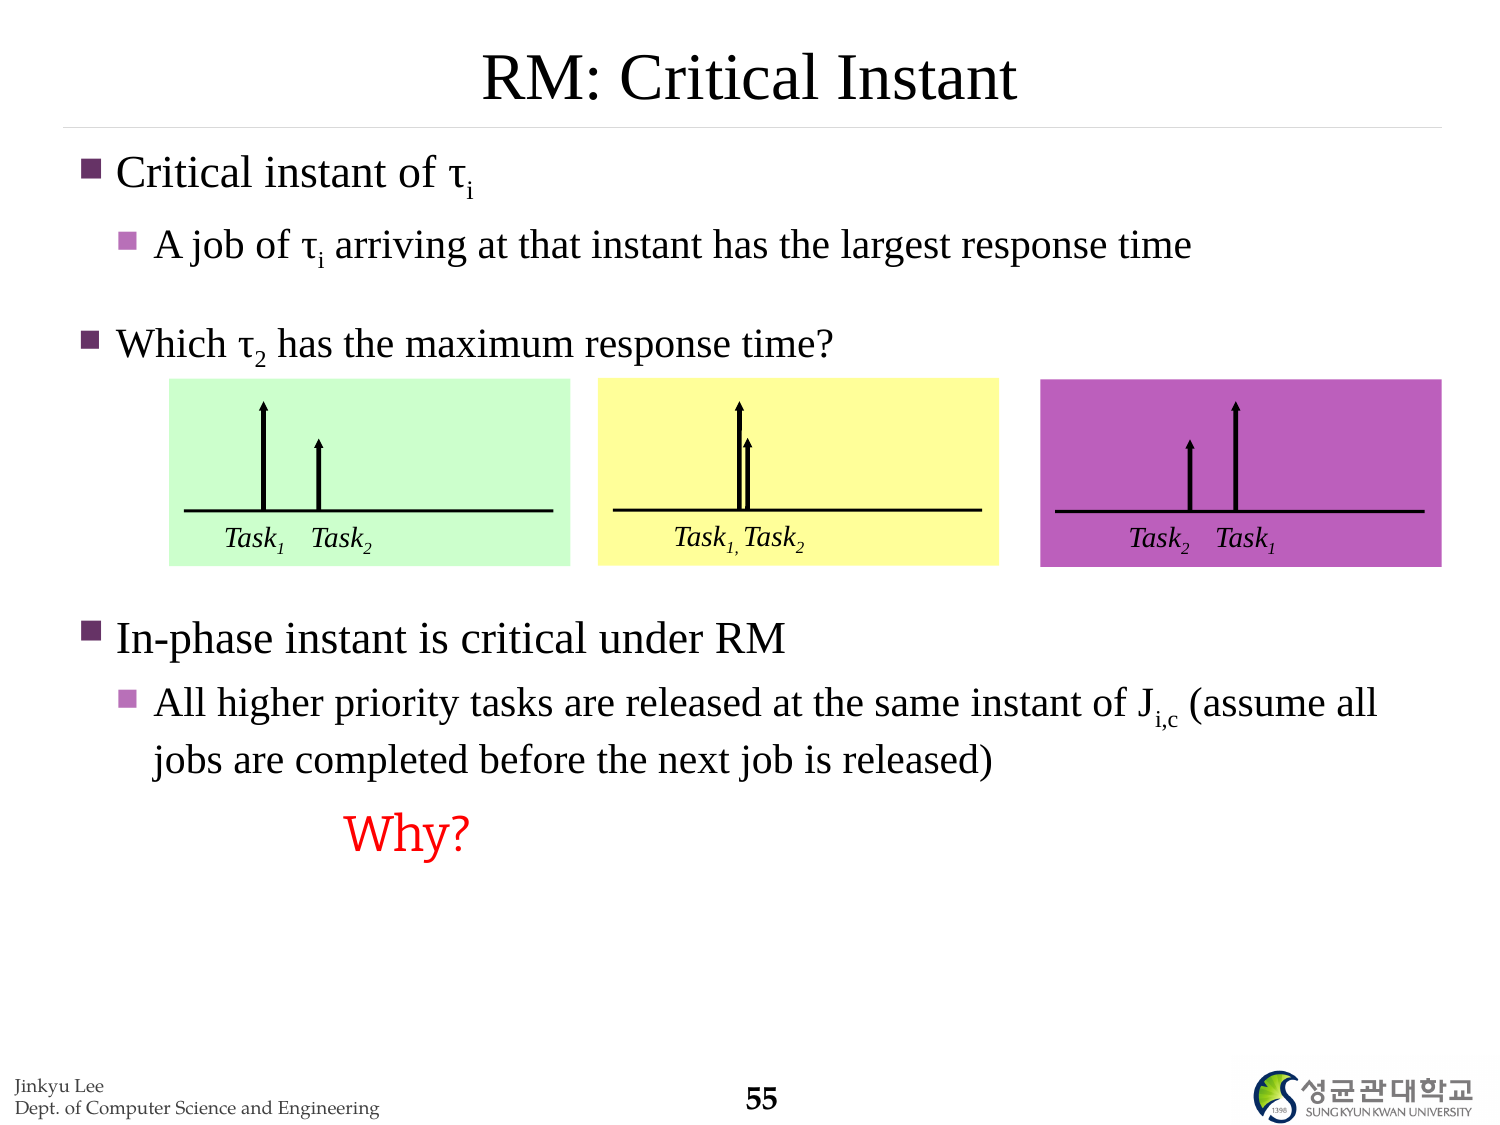

# RM: Critical Instant
Critical instant of τi
A job of τi arriving at that instant has the largest response time
Which τ2 has the maximum response time?

In-phase instant is critical under RM
All higher priority tasks are released at the same instant of Ji,c (assume all jobs are completed before the next job is released)

     Task1, Task2

Task1      Task2

 Task2      Task1

Why?